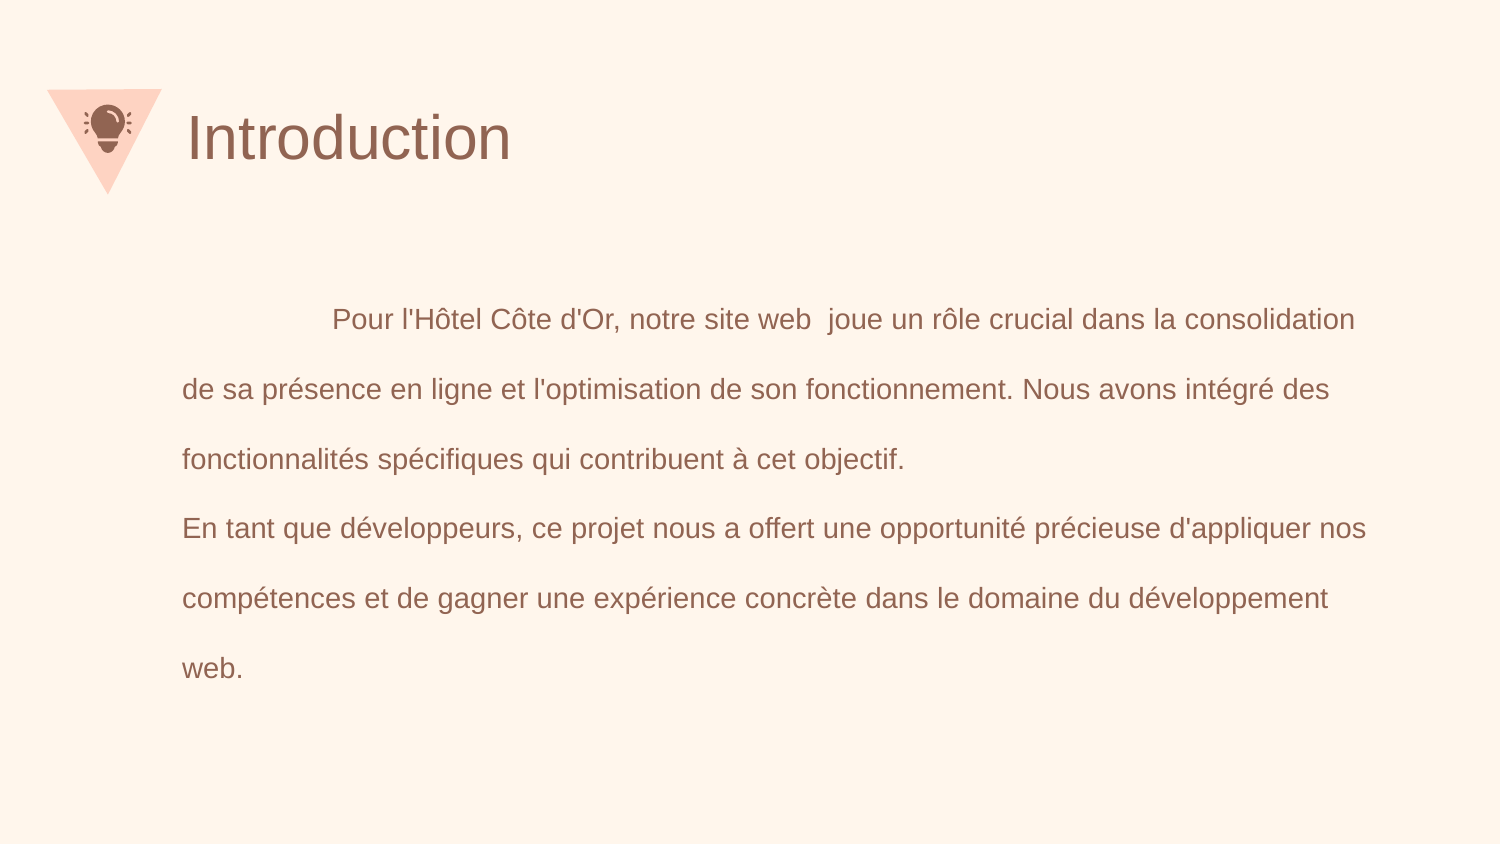

# Introduction

	Pour l'Hôtel Côte d'Or, notre site web  joue un rôle crucial dans la consolidation de sa présence en ligne et l'optimisation de son fonctionnement. Nous avons intégré des fonctionnalités spécifiques qui contribuent à cet objectif.
En tant que développeurs, ce projet nous a offert une opportunité précieuse d'appliquer nos compétences et de gagner une expérience concrète dans le domaine du développement web.